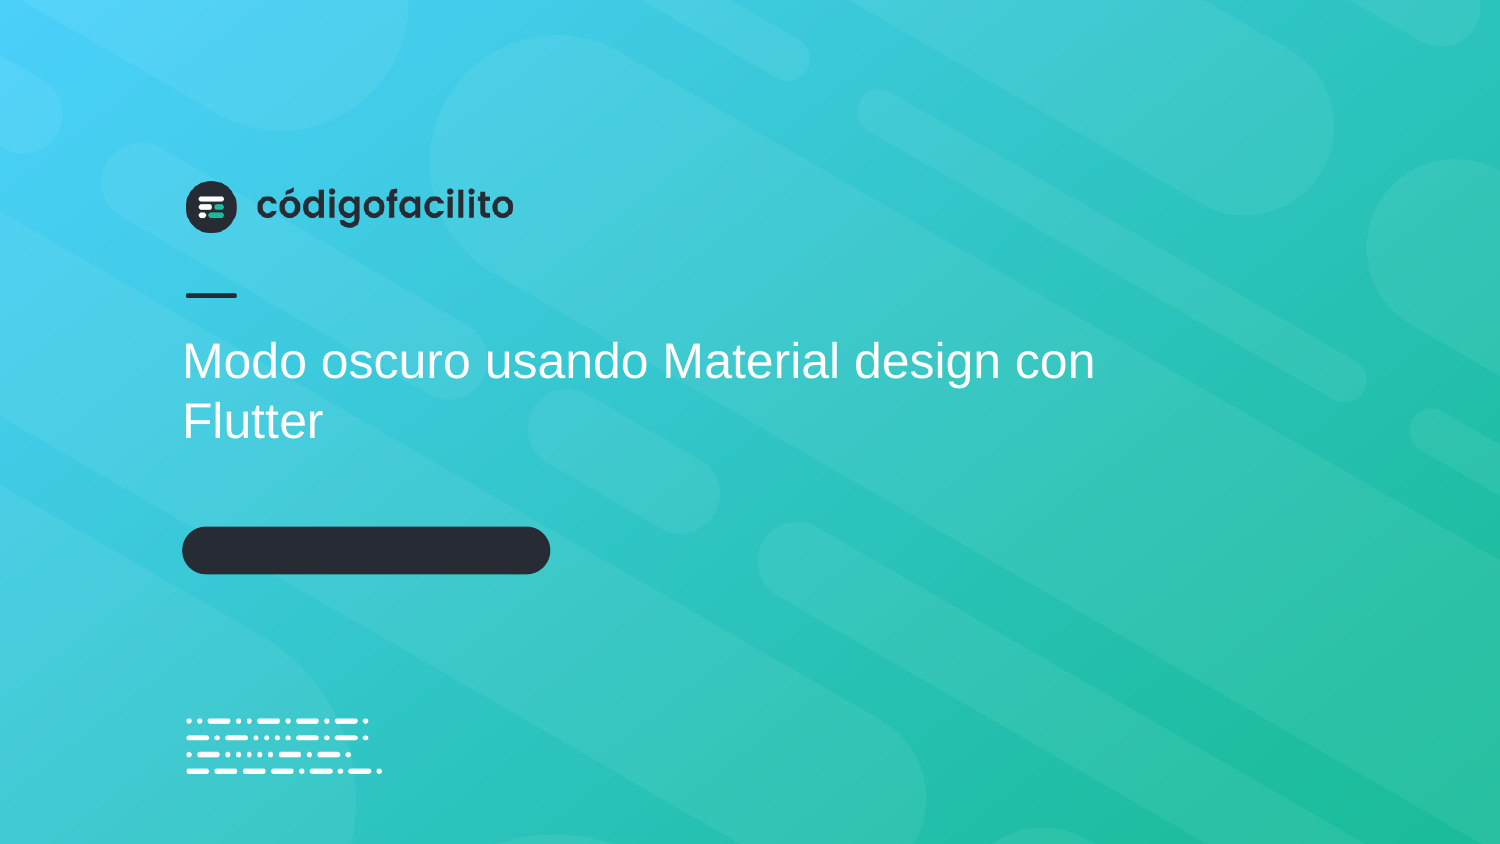

# Modo oscuro usando Material design con Flutter